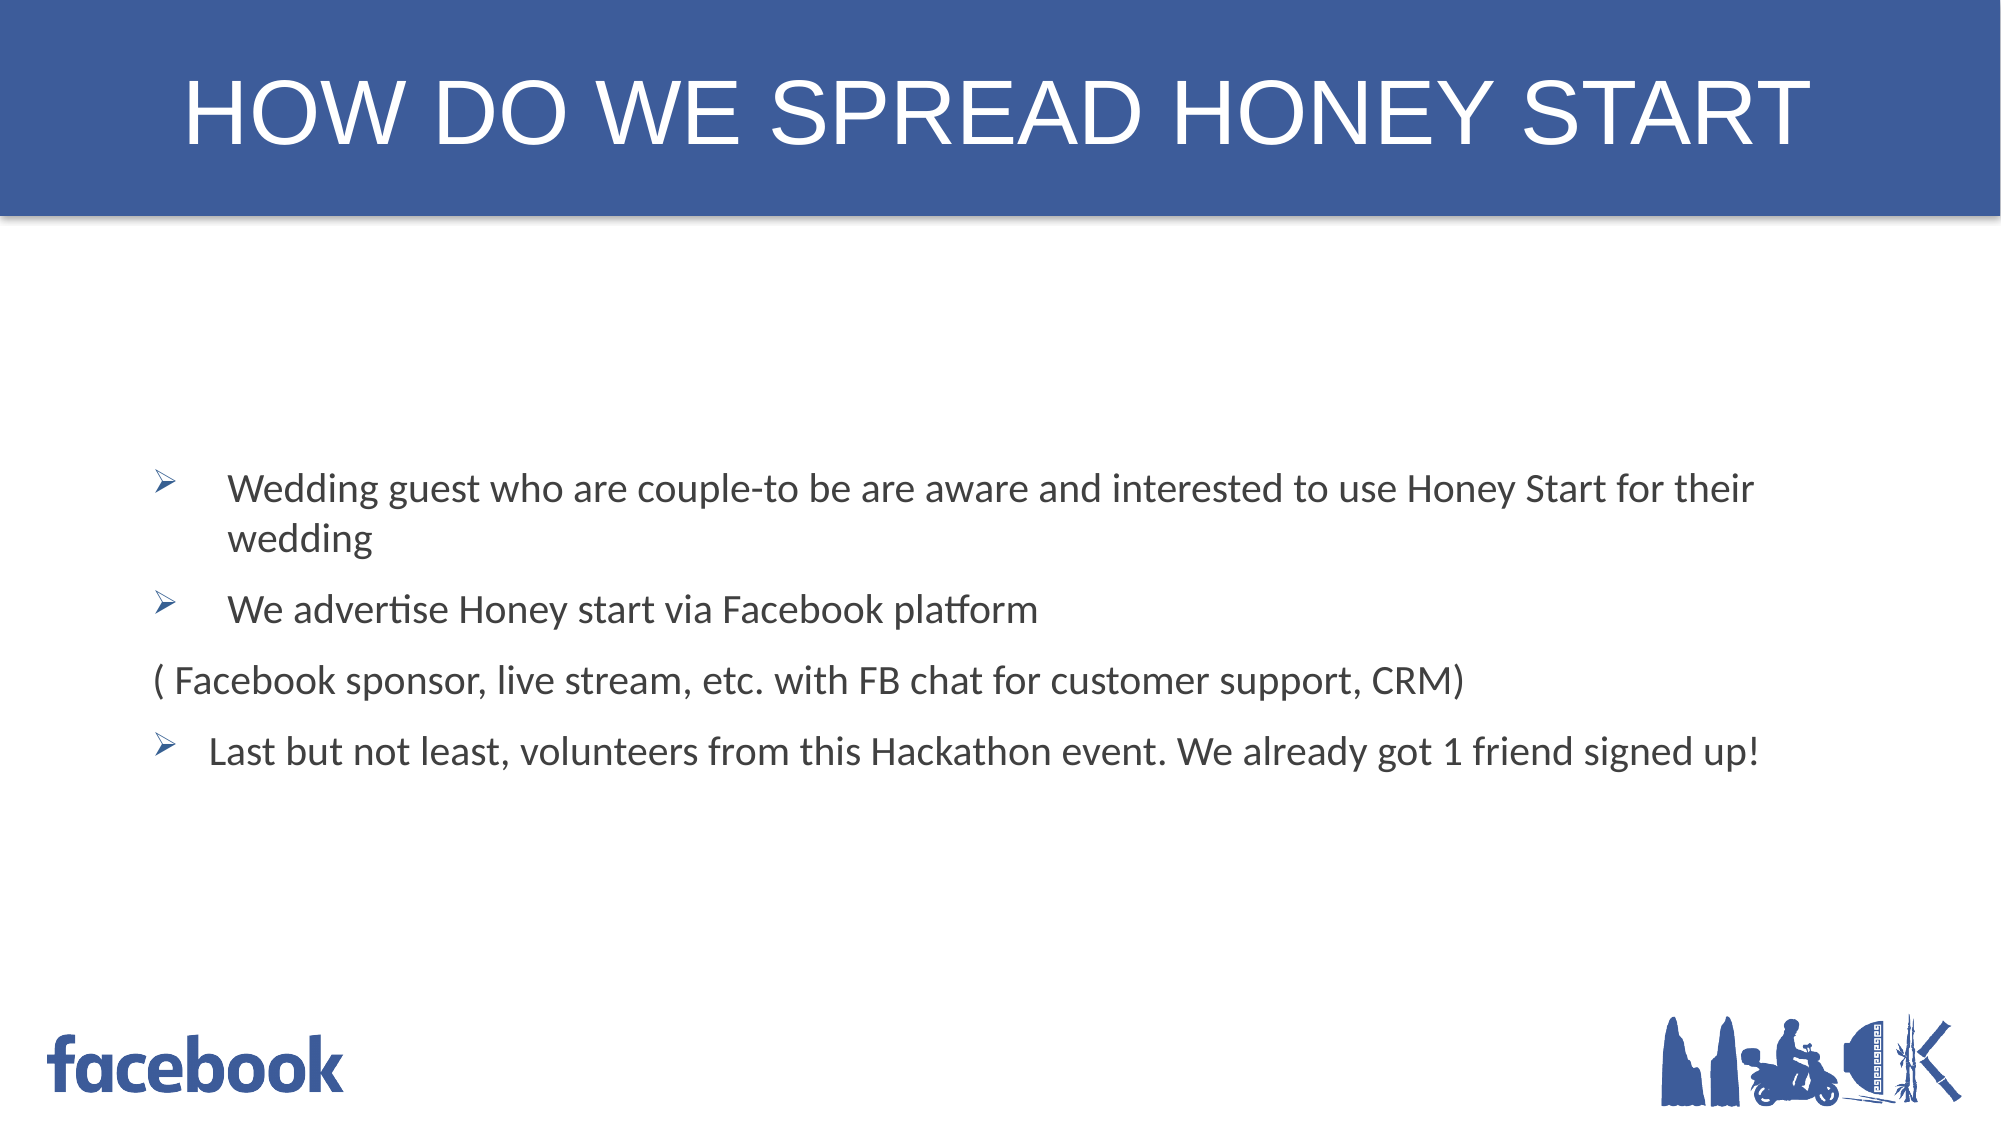

# HOW DO WE SPREAD HONEY START
Wedding guest who are couple-to be are aware and interested to use Honey Start for their wedding
We advertise Honey start via Facebook platform
( Facebook sponsor, live stream, etc. with FB chat for customer support, CRM)
Last but not least, volunteers from this Hackathon event. We already got 1 friend signed up!